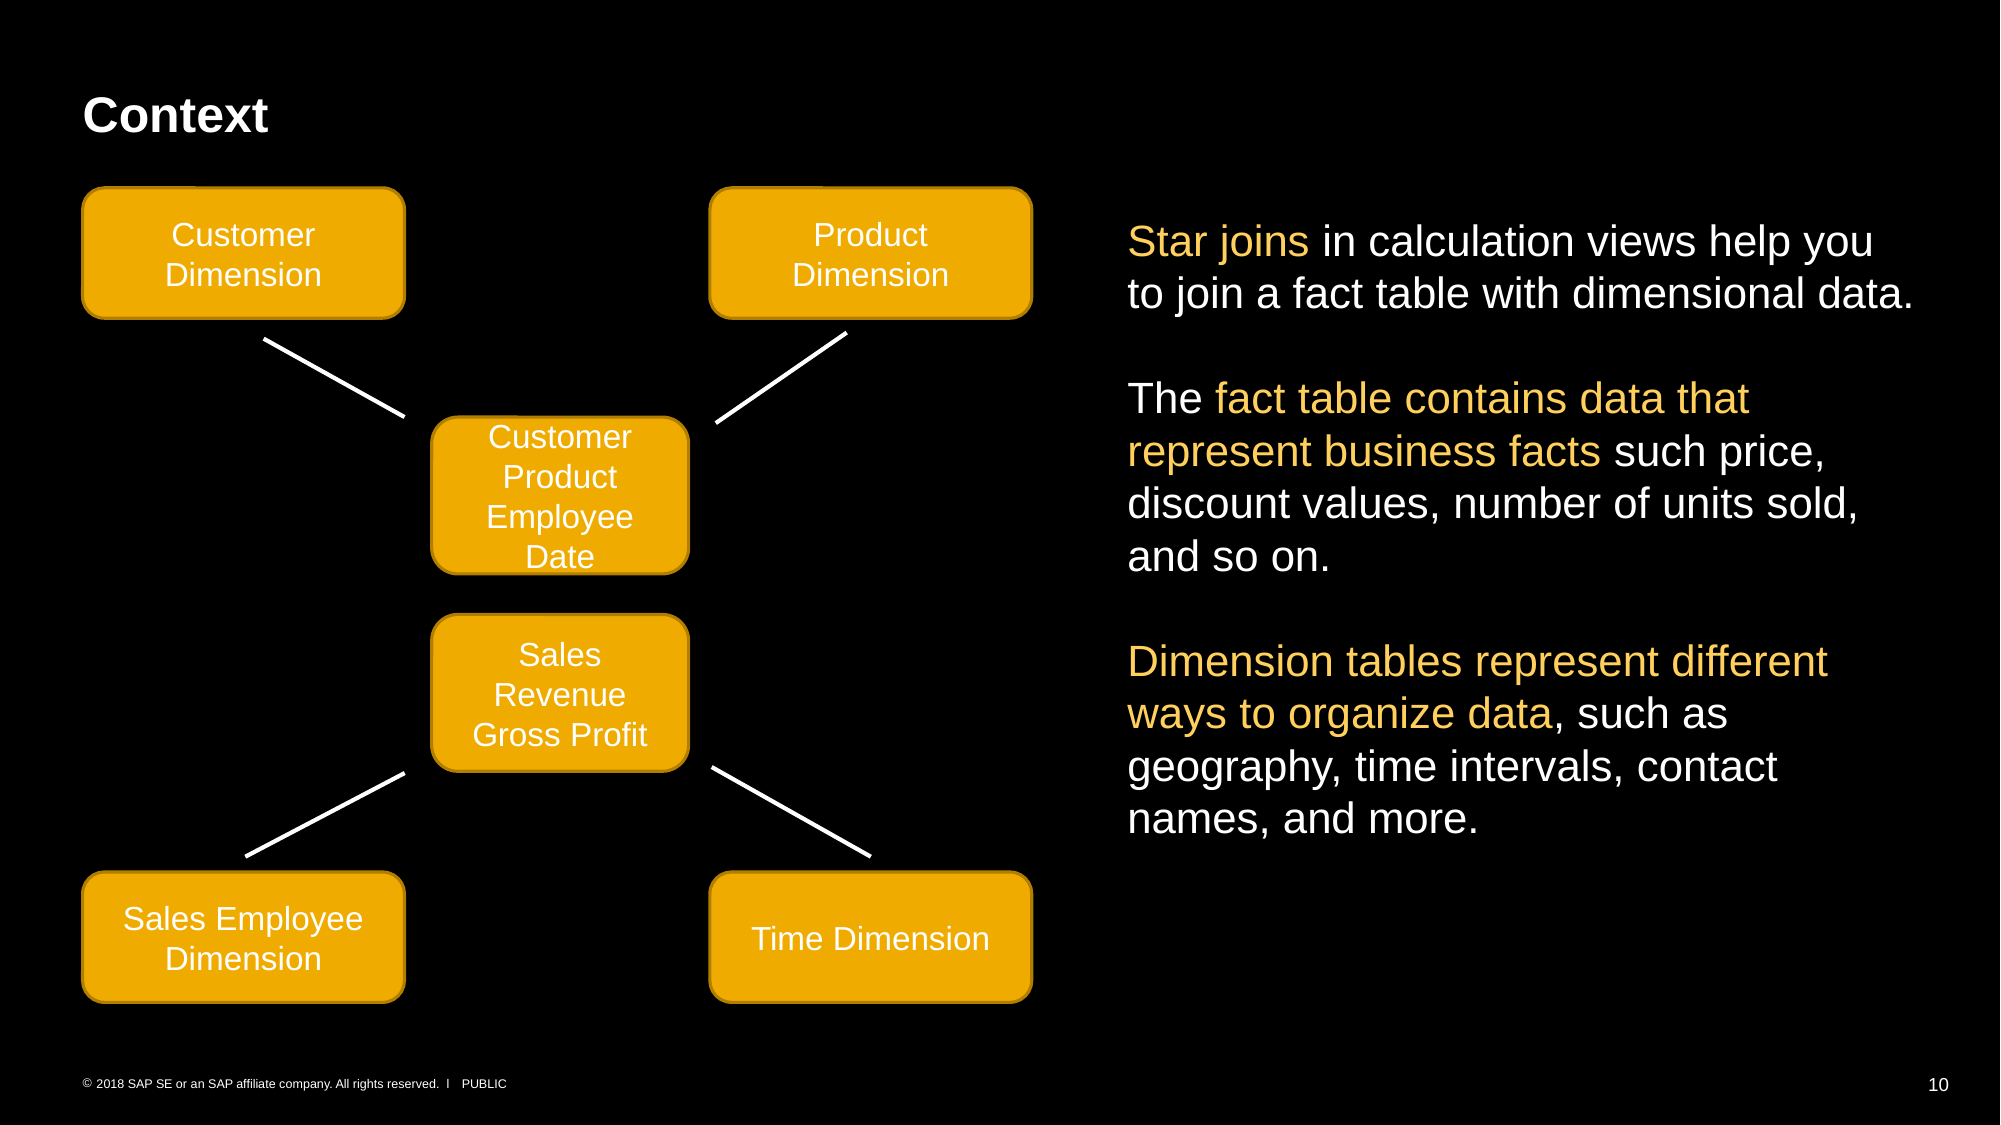

# Context
Product Dimension
Customer Dimension
Star joins in calculation views help you to join a fact table with dimensional data.

The fact table contains data that represent business facts such price, discount values, number of units sold, and so on.

Dimension tables represent different ways to organize data, such as geography, time intervals, contact names, and more.
Customer Product Employee Date
Sales Revenue Gross Profit
Sales Employee Dimension
Time Dimension